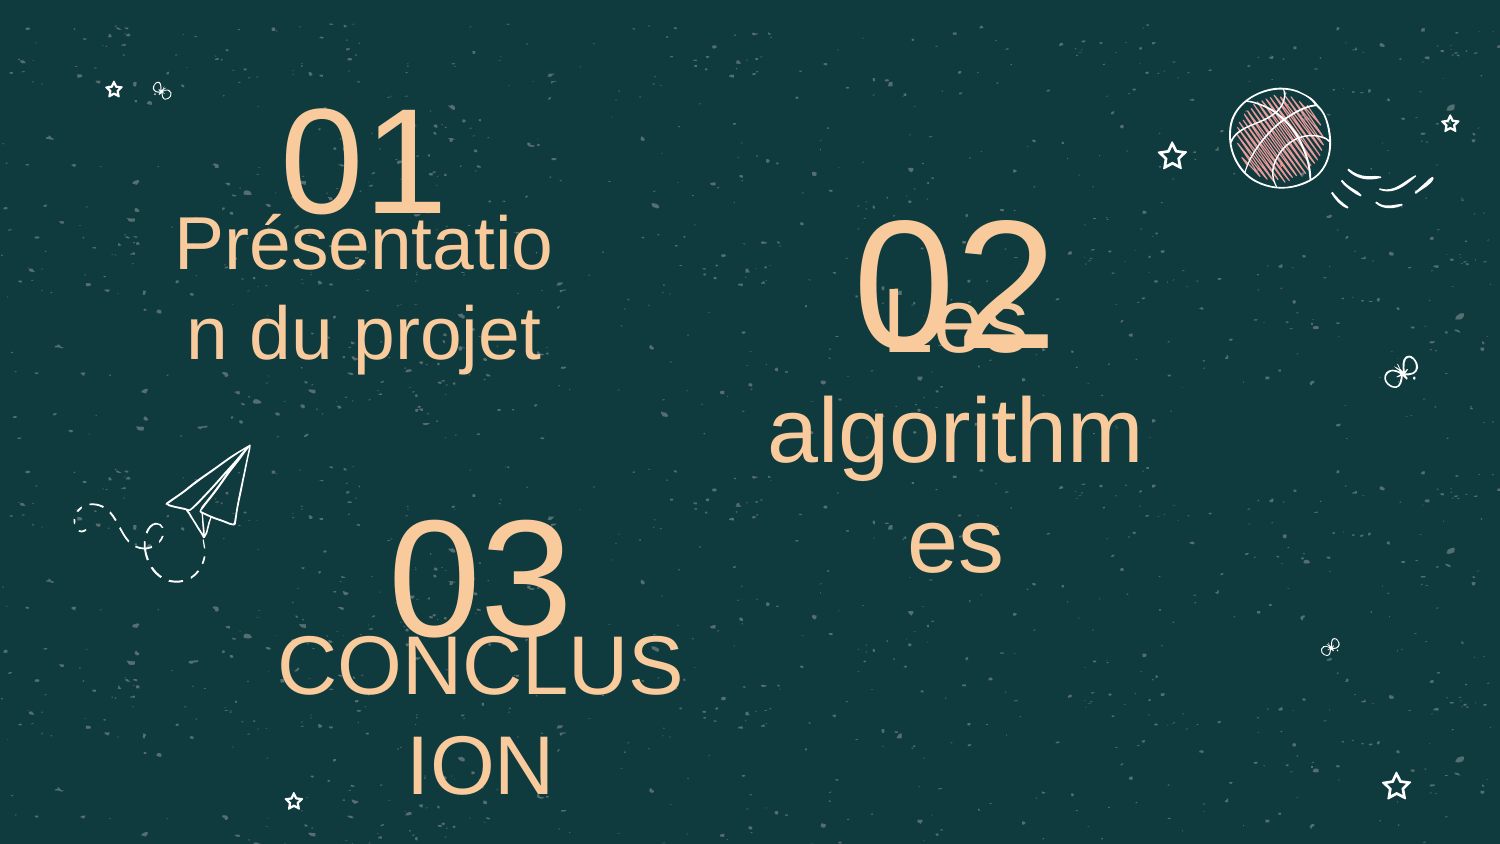

01
# Présentation du projet
02

Les algorithmes

03

CONCLUSION